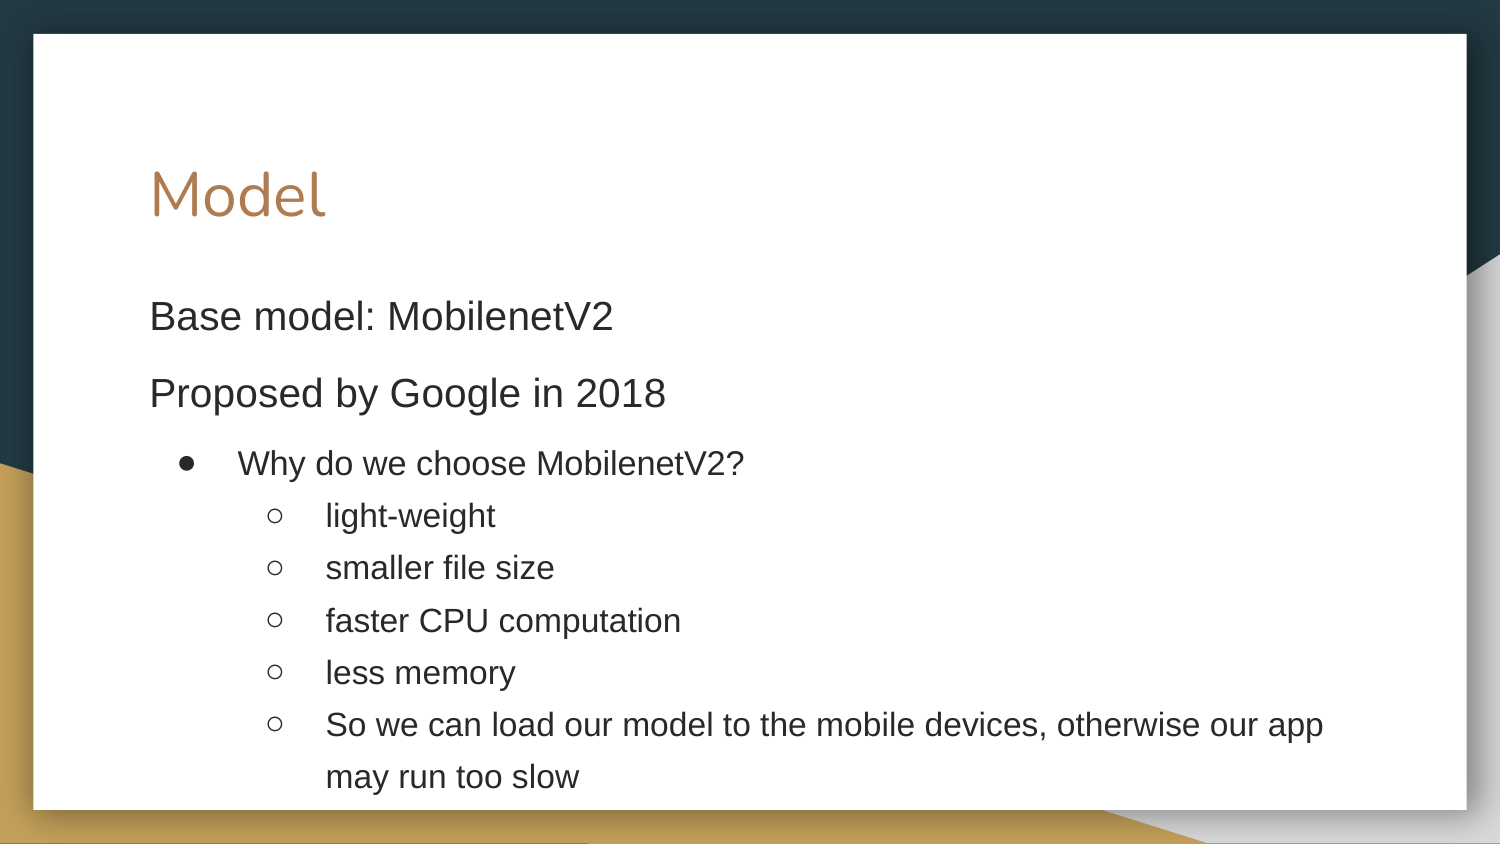

# Model
Base model: MobilenetV2
Proposed by Google in 2018
Why do we choose MobilenetV2?
light-weight
smaller file size
faster CPU computation
less memory
So we can load our model to the mobile devices, otherwise our app may run too slow